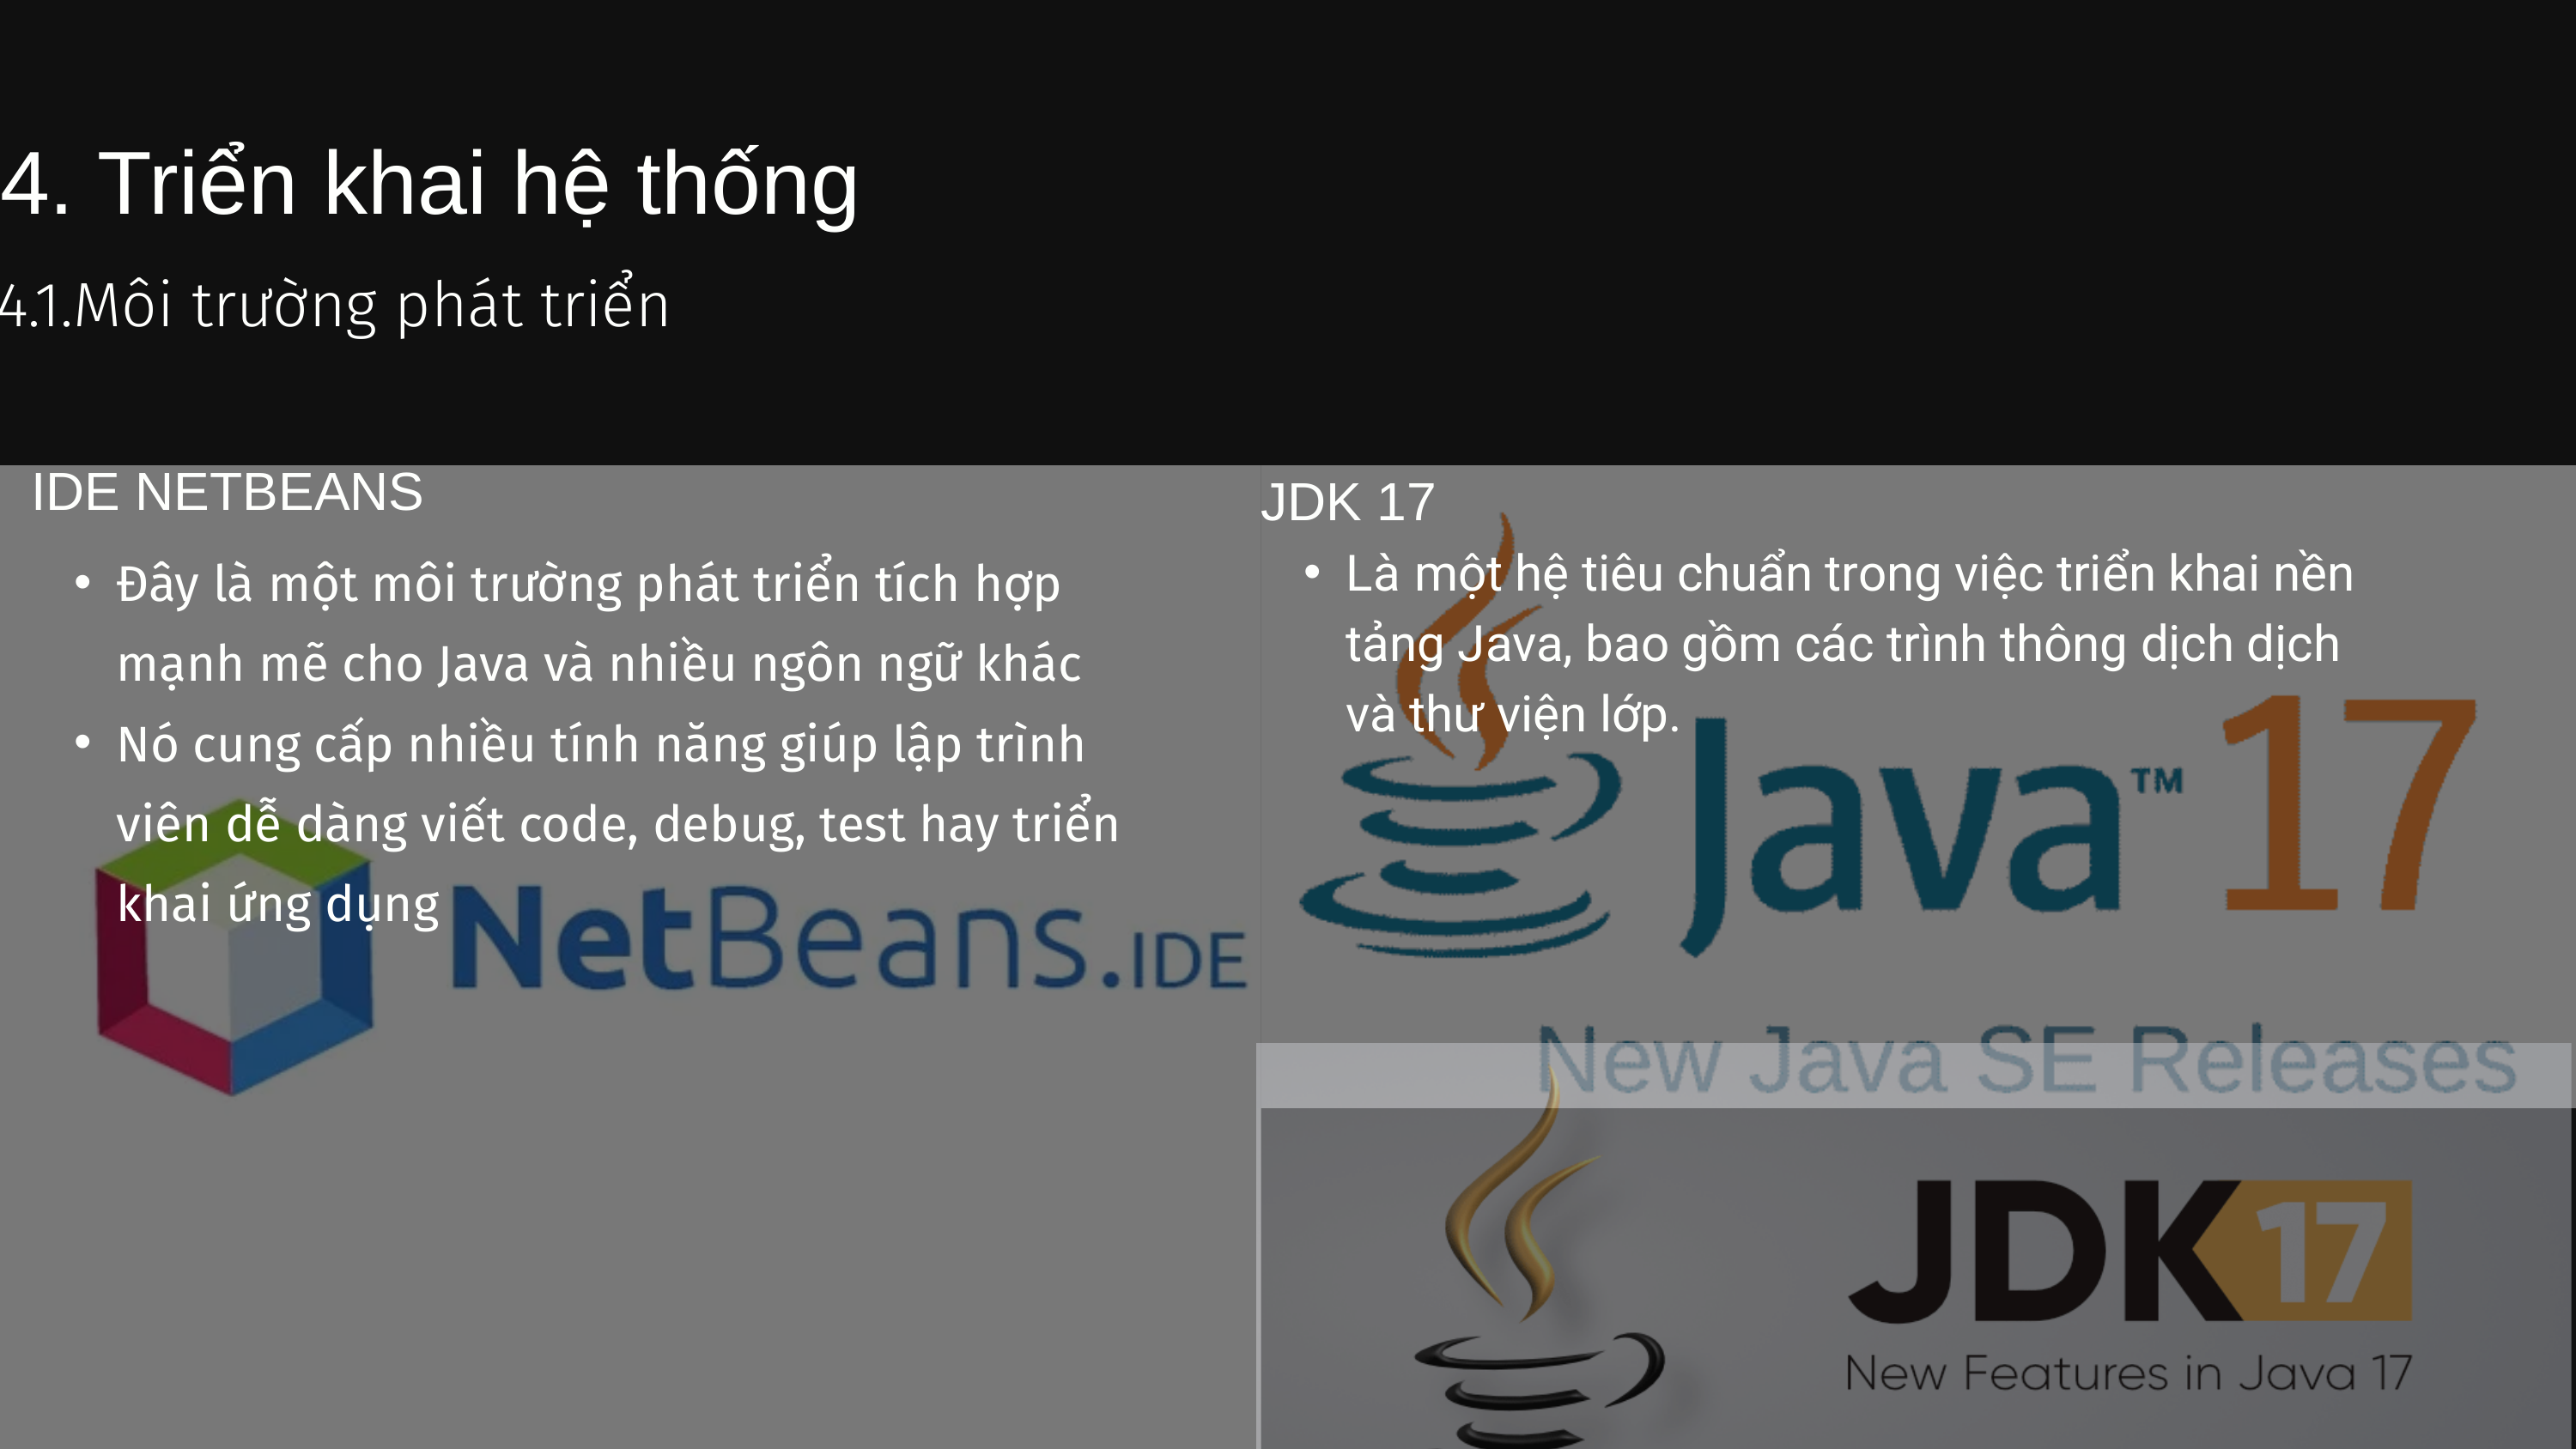

4. Triển khai hệ thống
4.1.Môi trường phát triển
IDE NETBEANS
JDK 17
Là một hệ tiêu chuẩn trong việc triển khai nền tảng Java, bao gồm các trình thông dịch dịch và thư viện lớp.

Đây là một môi trường phát triển tích hợp mạnh mẽ cho Java và nhiều ngôn ngữ khác
Nó cung cấp nhiều tính năng giúp lập trình viên dễ dàng viết code, debug, test hay triển khai ứng dụng